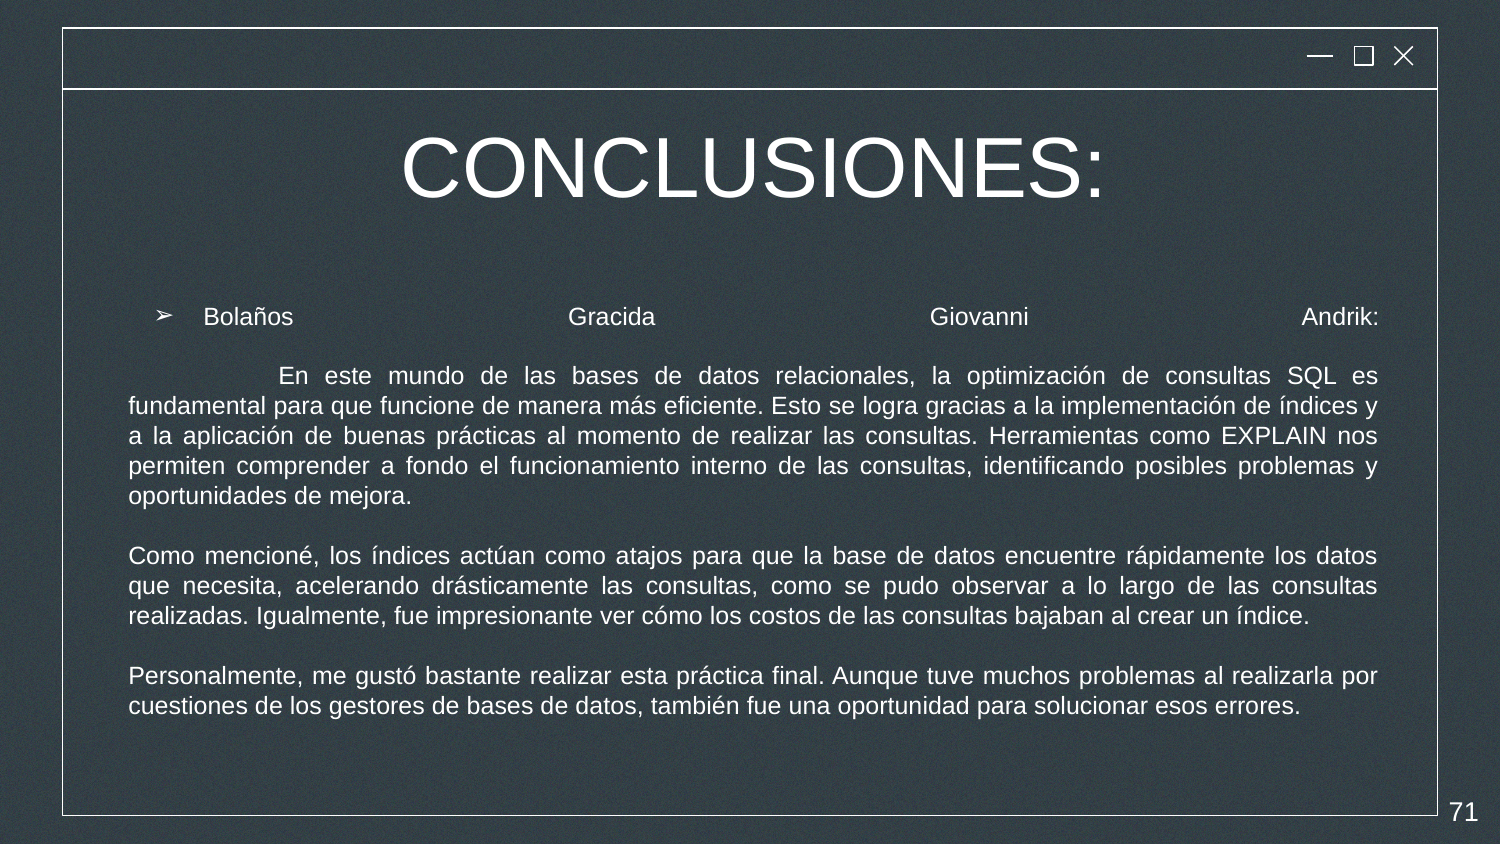

CONCLUSIONES:
Bolaños Gracida Giovanni Andrik:
	En este mundo de las bases de datos relacionales, la optimización de consultas SQL es fundamental para que funcione de manera más eficiente. Esto se logra gracias a la implementación de índices y a la aplicación de buenas prácticas al momento de realizar las consultas. Herramientas como EXPLAIN nos permiten comprender a fondo el funcionamiento interno de las consultas, identificando posibles problemas y oportunidades de mejora.

Como mencioné, los índices actúan como atajos para que la base de datos encuentre rápidamente los datos que necesita, acelerando drásticamente las consultas, como se pudo observar a lo largo de las consultas realizadas. Igualmente, fue impresionante ver cómo los costos de las consultas bajaban al crear un índice.

Personalmente, me gustó bastante realizar esta práctica final. Aunque tuve muchos problemas al realizarla por cuestiones de los gestores de bases de datos, también fue una oportunidad para solucionar esos errores.

71